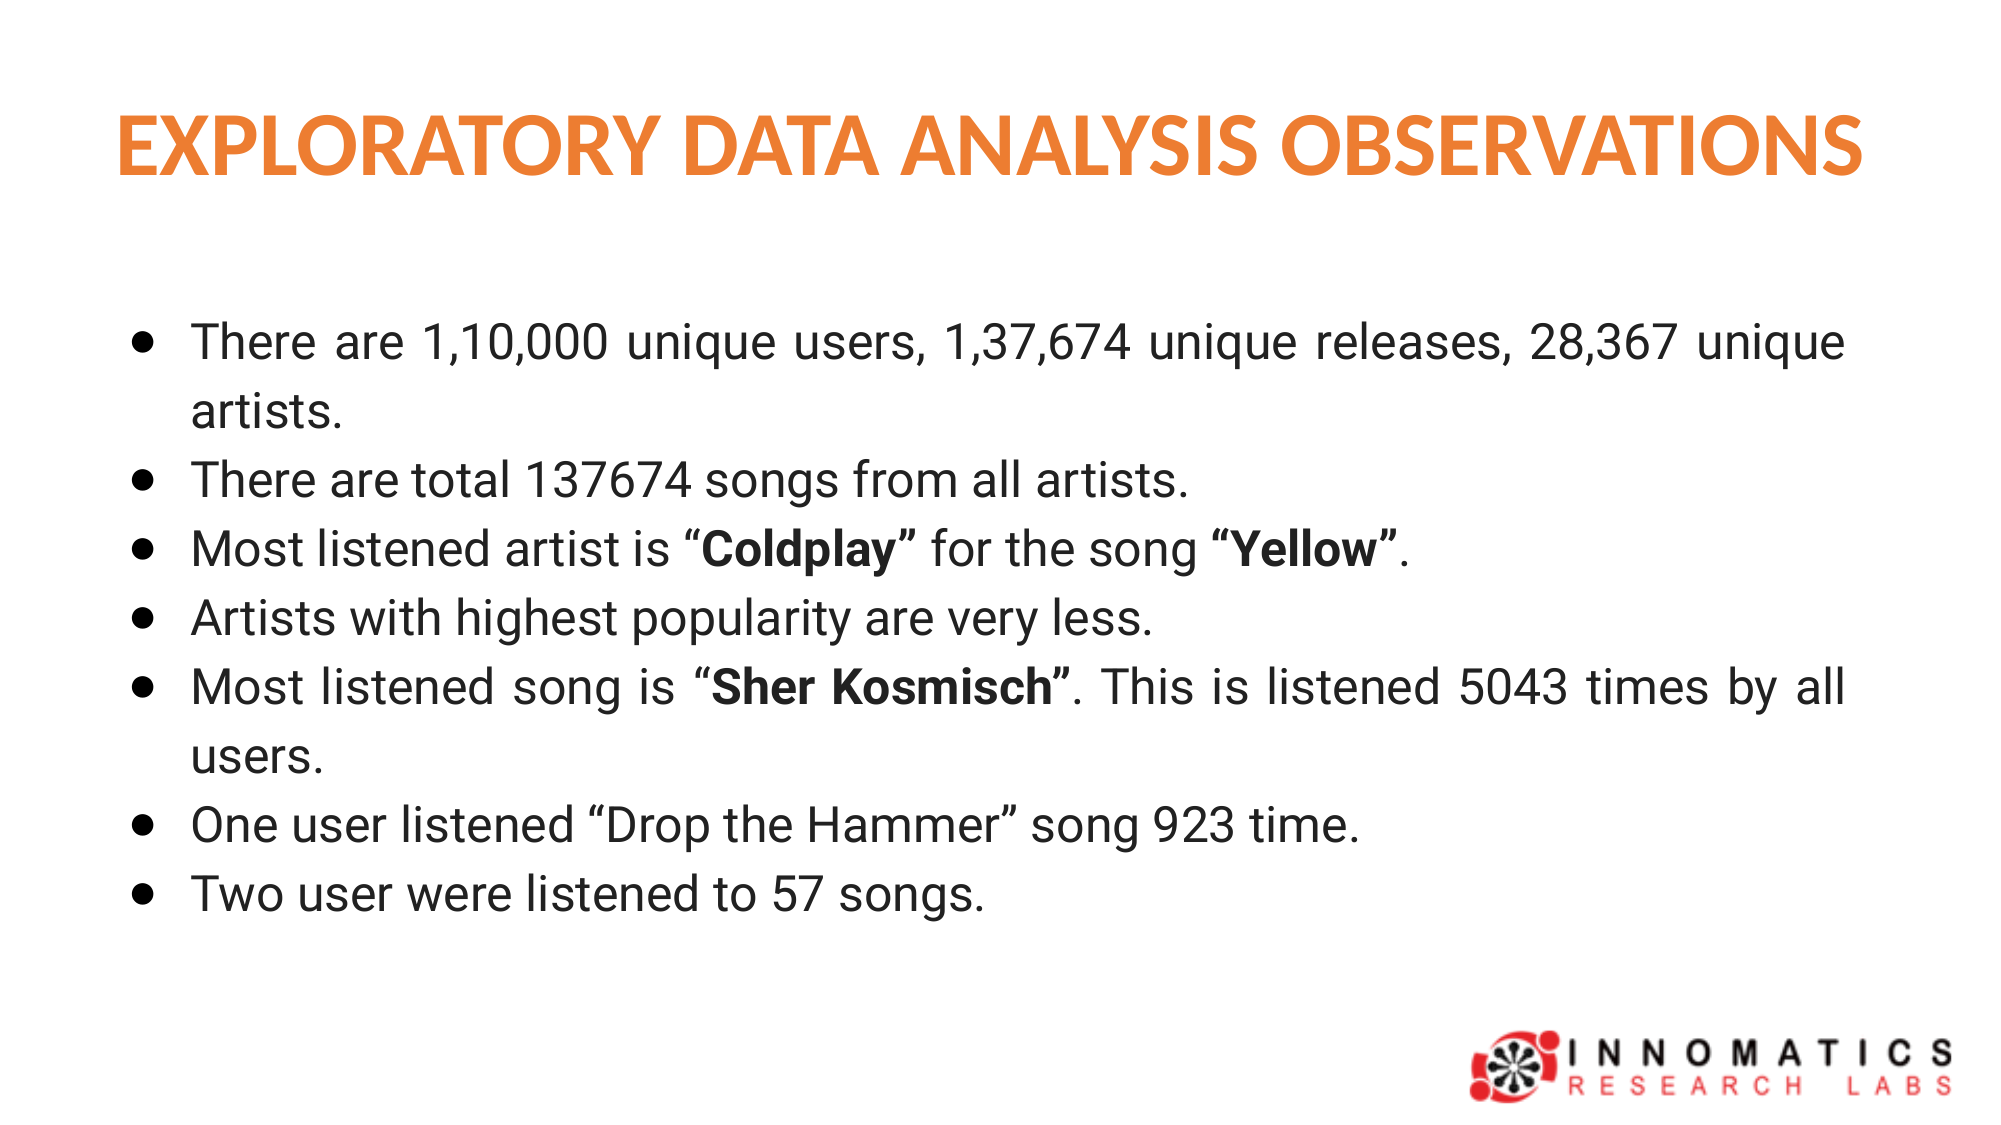

# EXPLORATORY DATA ANALYSIS OBSERVATIONS
There are 1,10,000 unique users, 1,37,674 unique releases, 28,367 unique artists.
There are total 137674 songs from all artists.
Most listened artist is “Coldplay” for the song “Yellow”.
Artists with highest popularity are very less.
Most listened song is “Sher Kosmisch”. This is listened 5043 times by all users.
One user listened “Drop the Hammer” song 923 time.
Two user were listened to 57 songs.